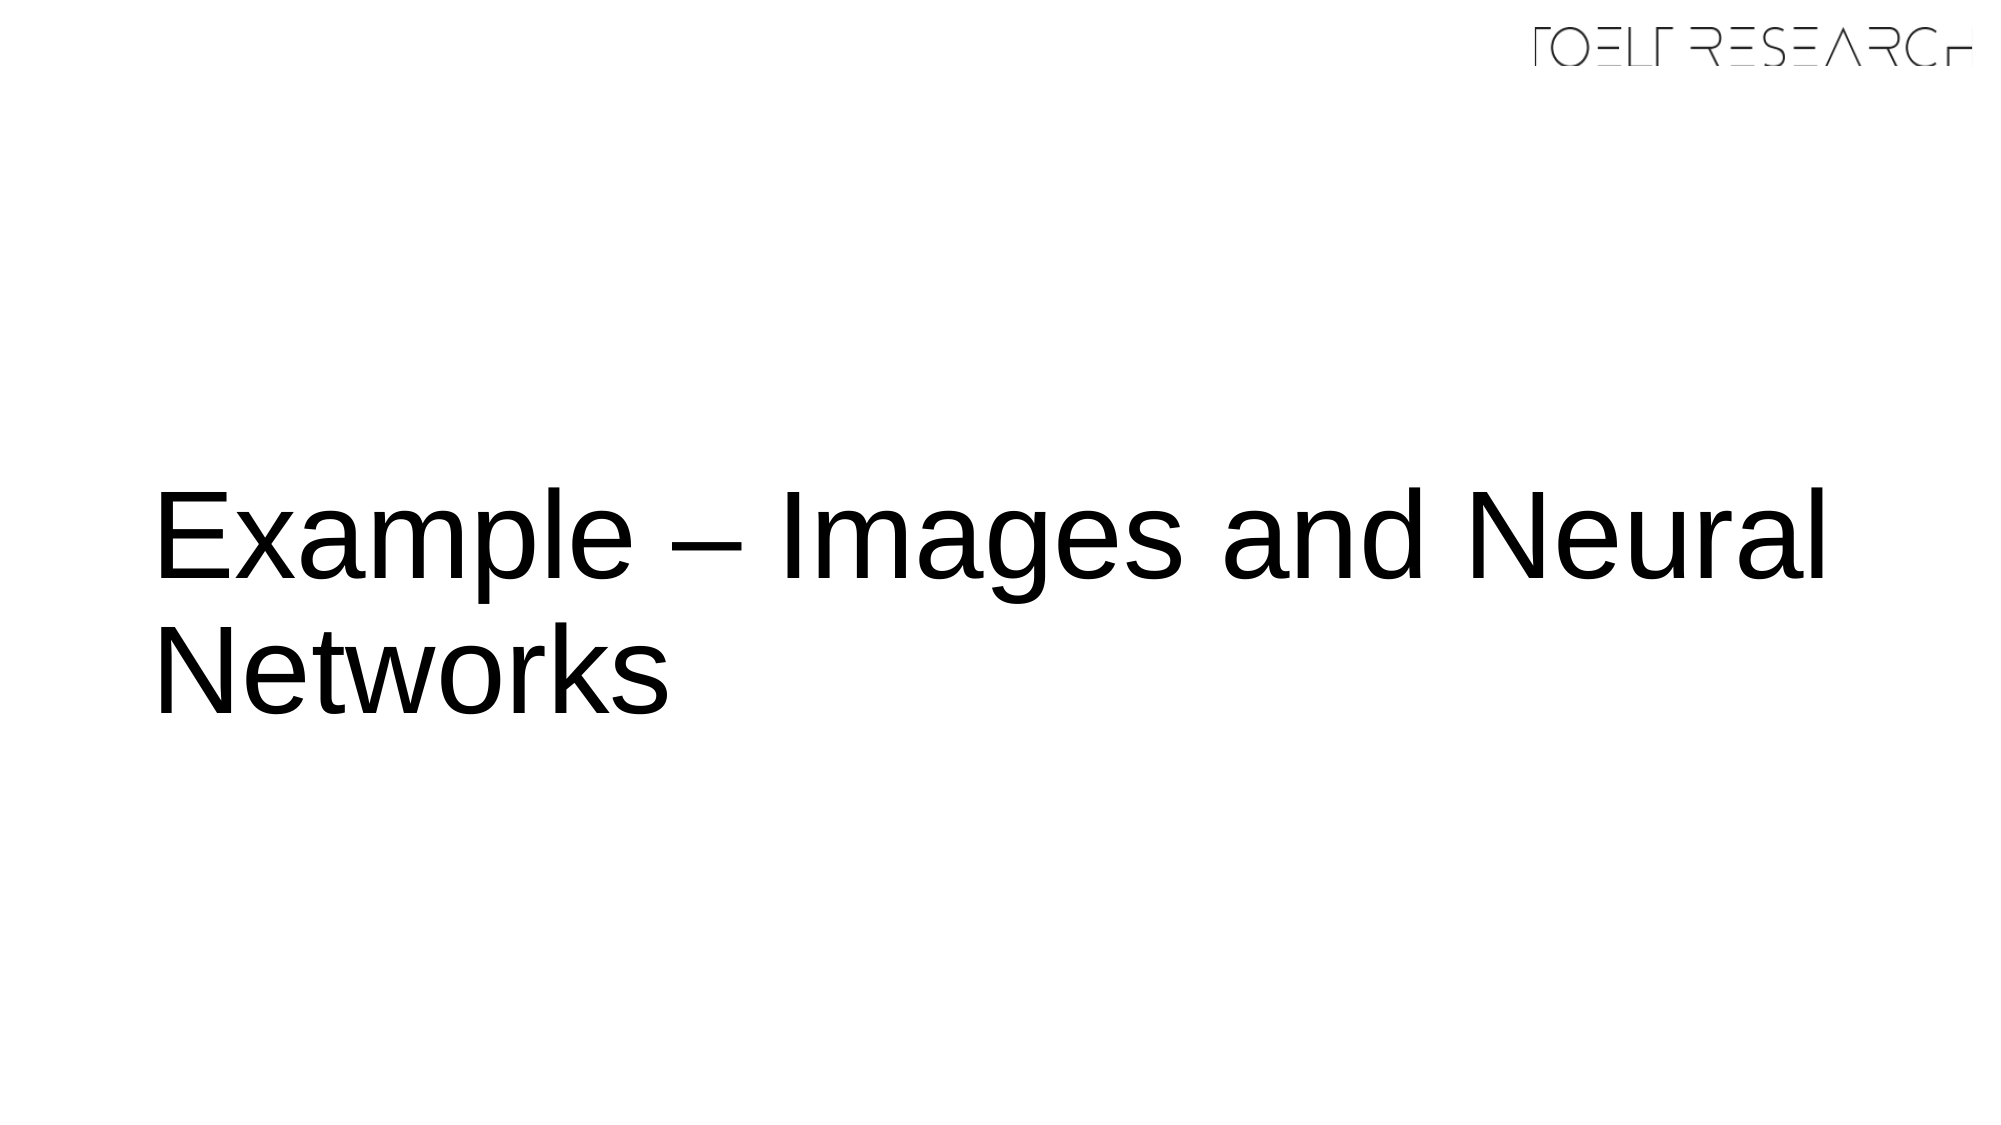

# Example – Images and Neural Networks